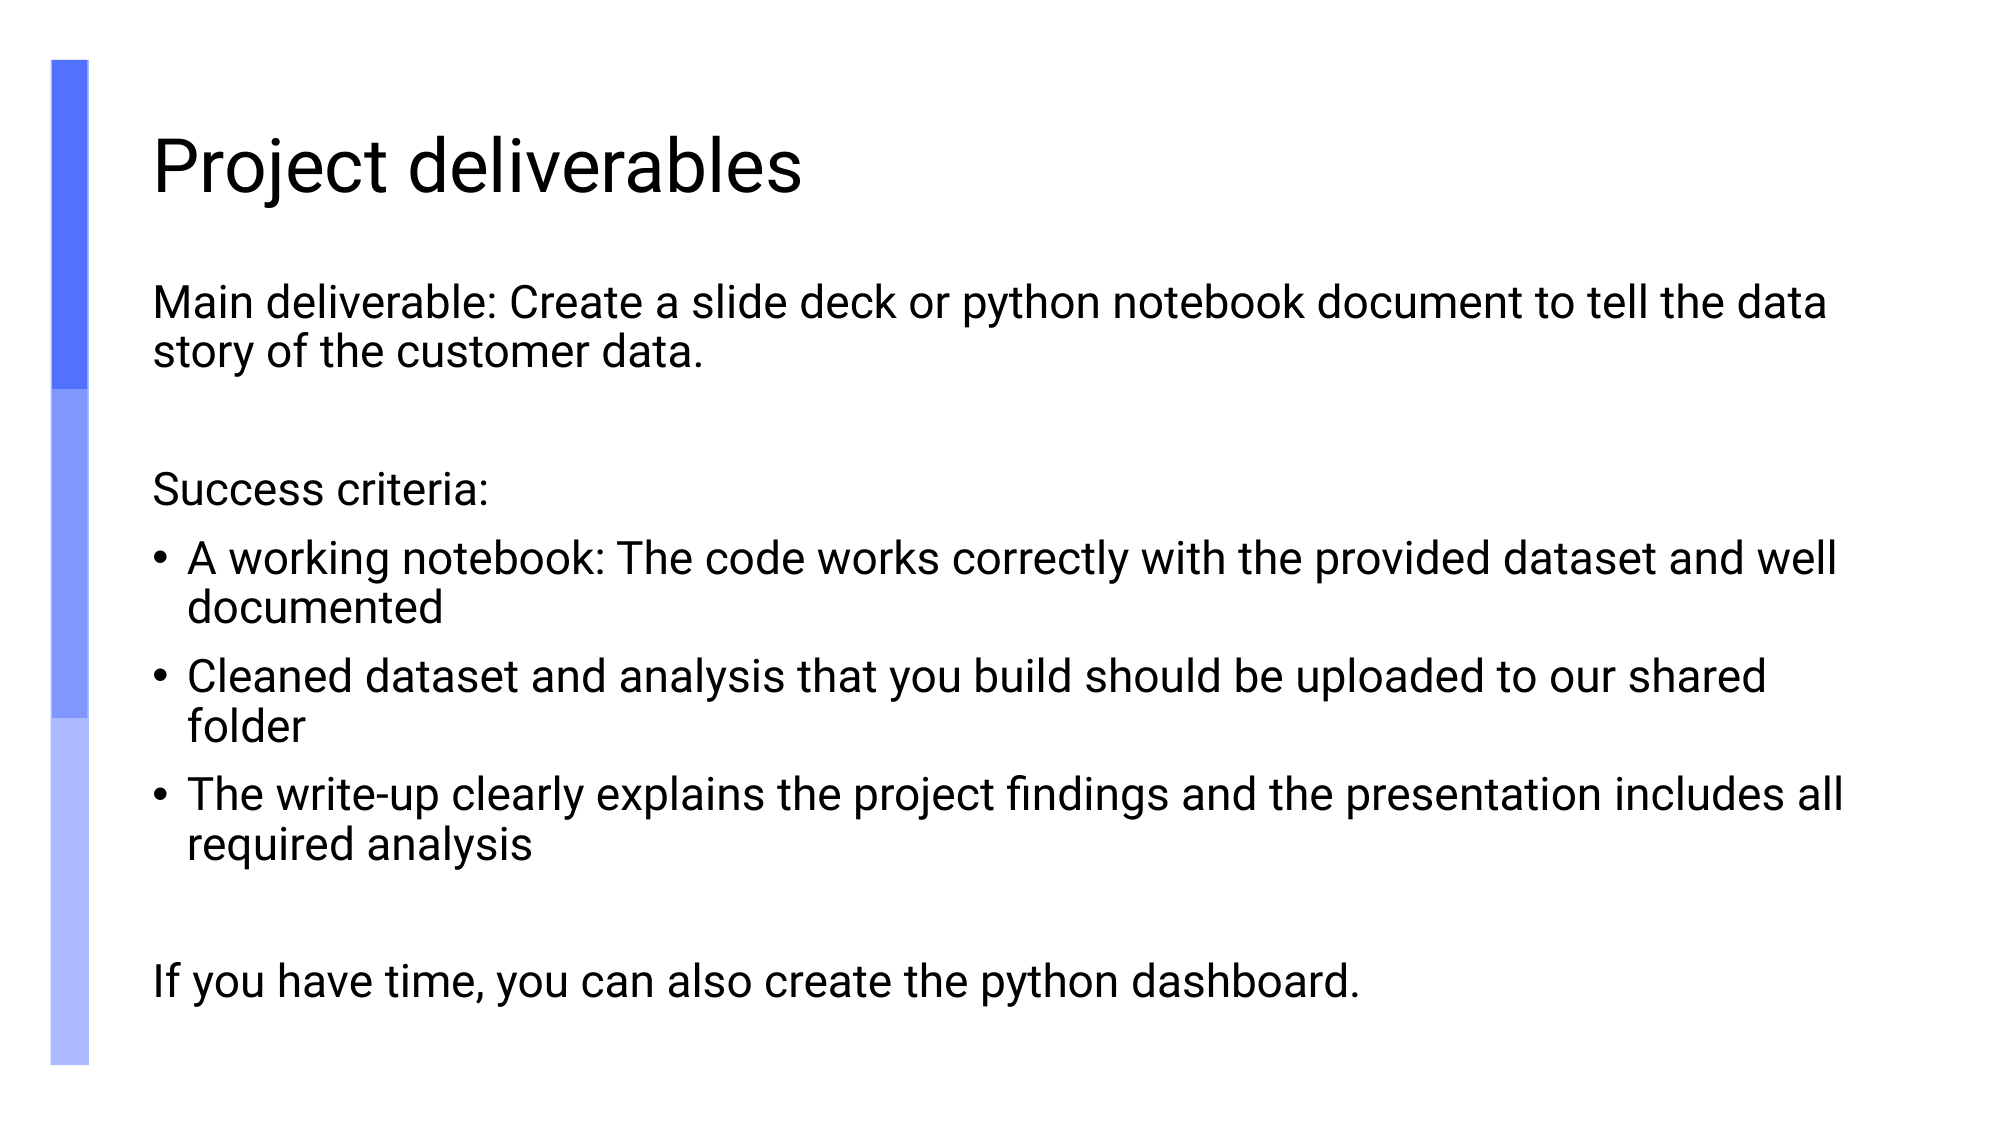

# Project deliverables
Main deliverable: Create a slide deck or python notebook document to tell the data story of the customer data.

Success criteria:
A working notebook: The code works correctly with the provided dataset and well documented
Cleaned dataset and analysis that you build should be uploaded to our shared folder
The write-up clearly explains the project findings and the presentation includes all required analysis

If you have time, you can also create the python dashboard.